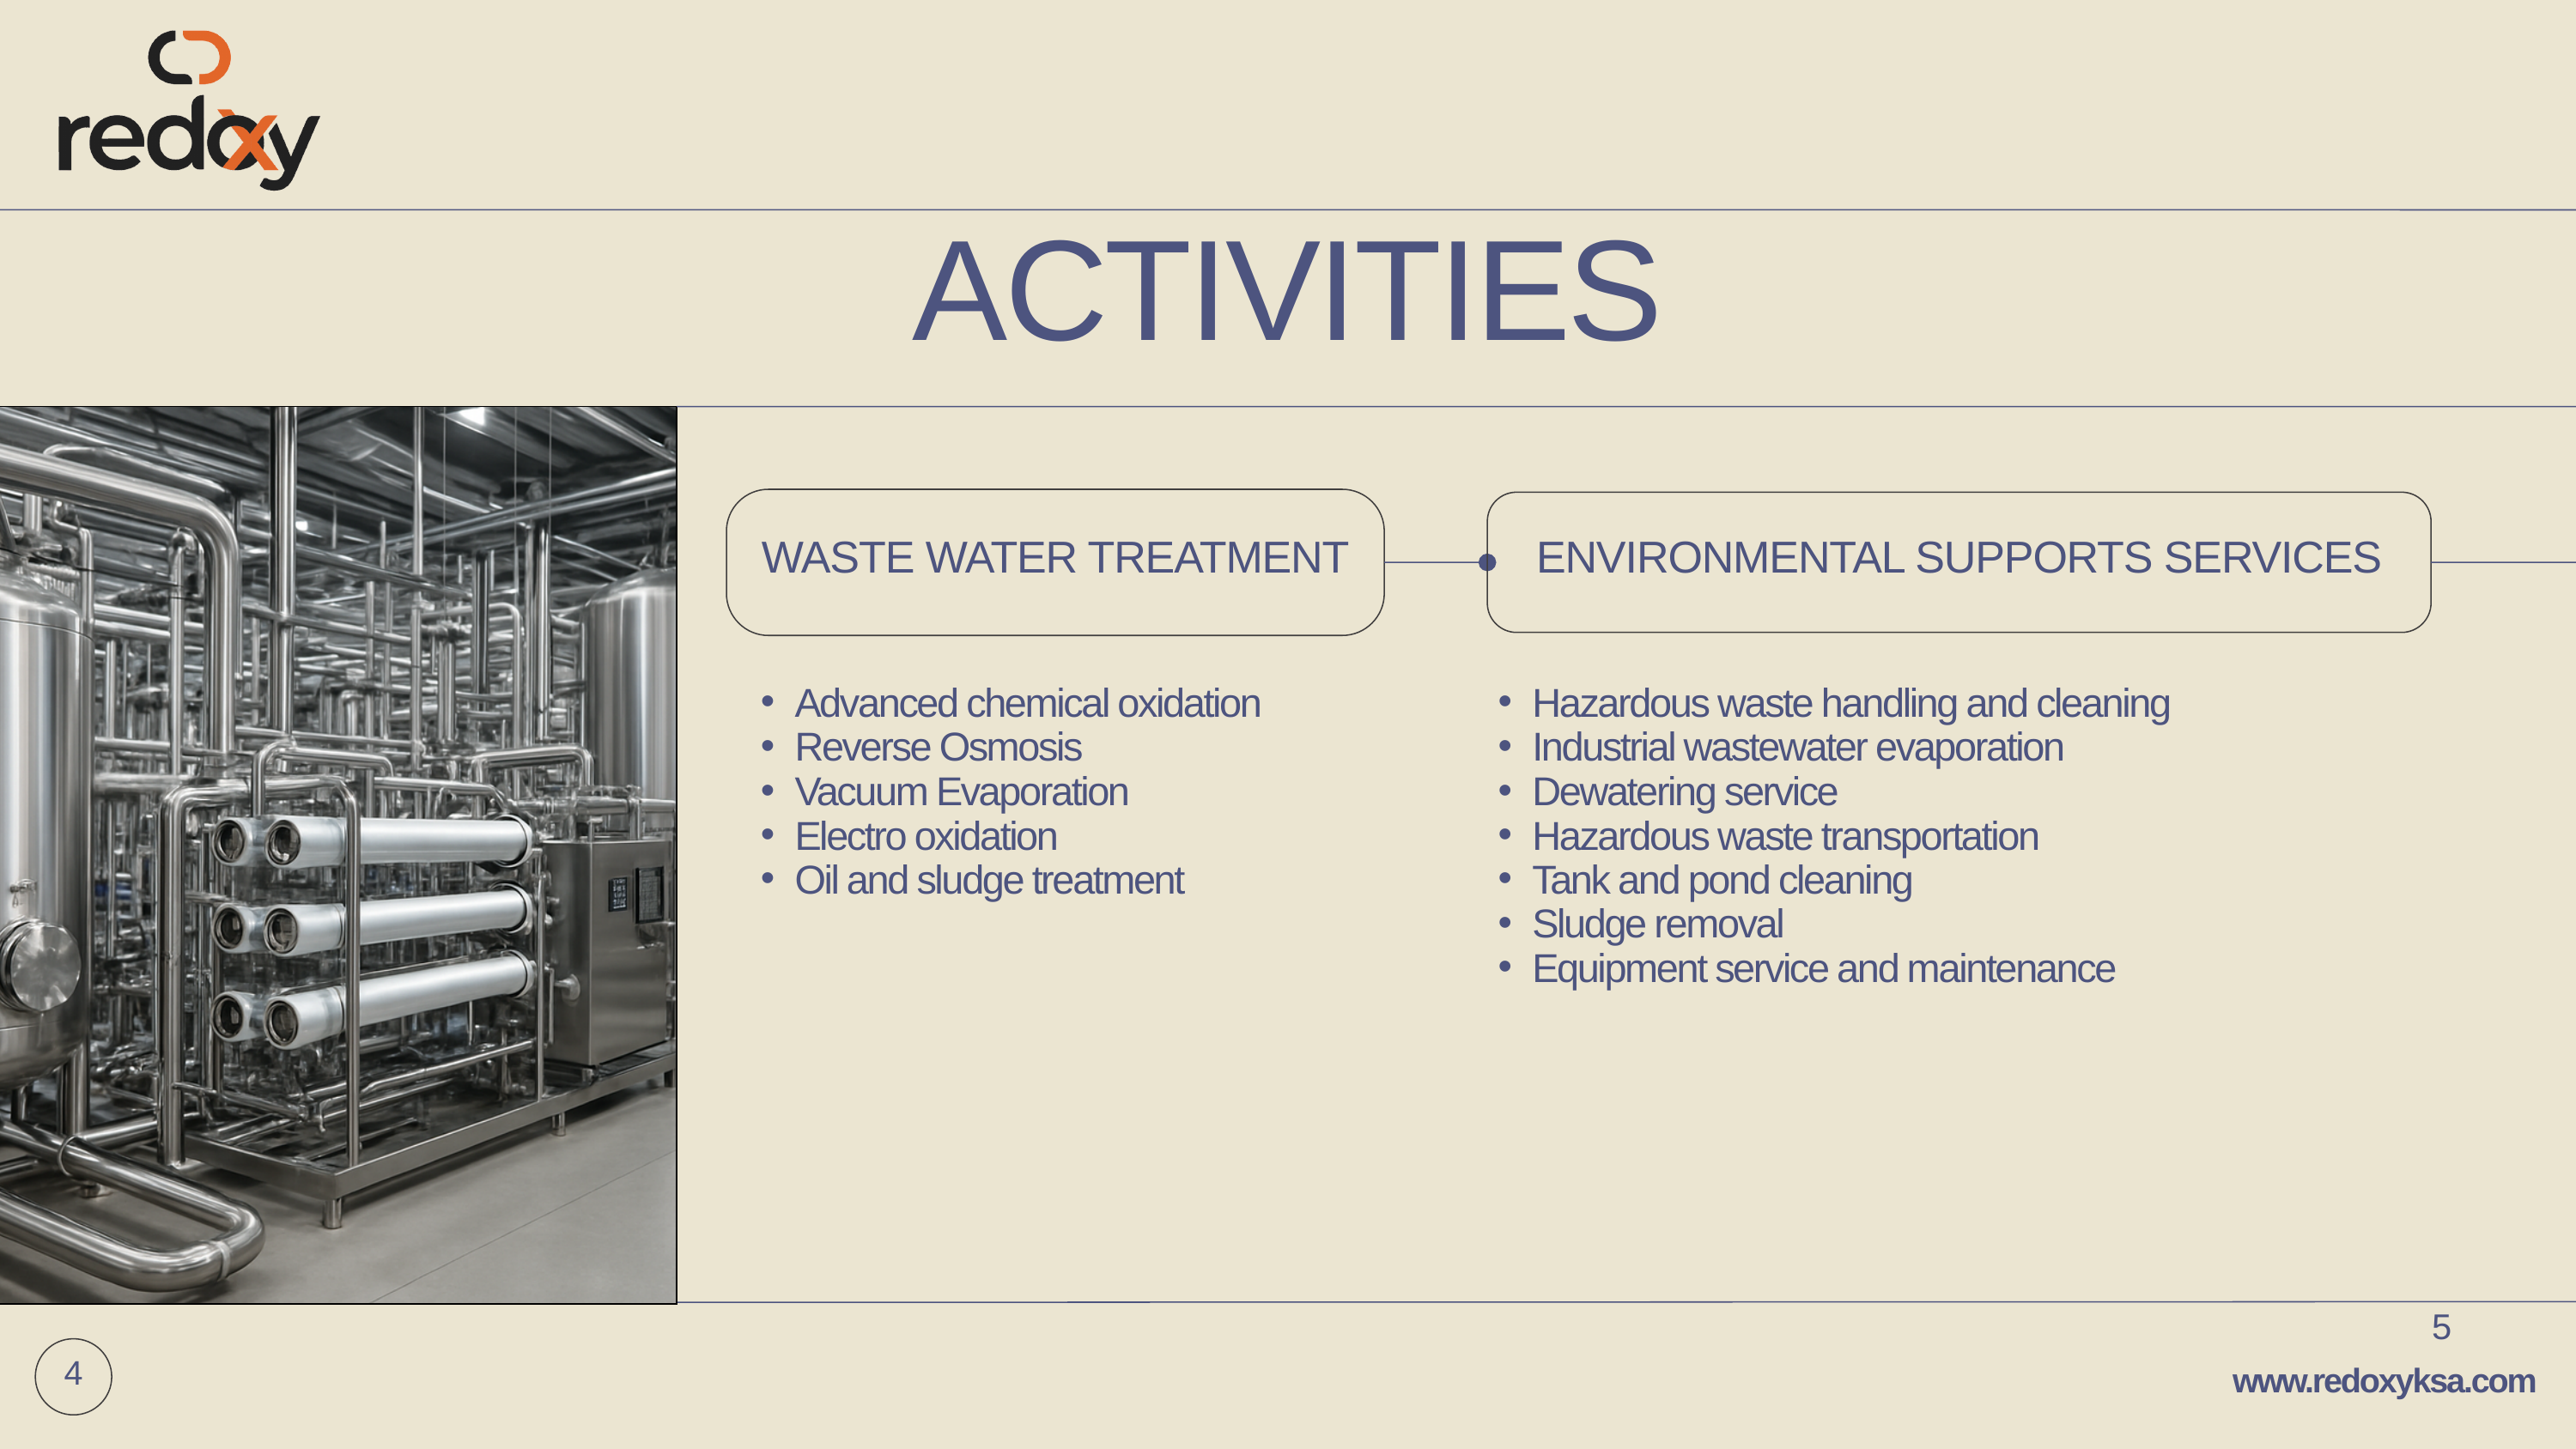

ACTIVITIES

WASTE WATER TREATMENT

ENVIRONMENTAL SUPPORTS SERVICES

Advanced chemical oxidation
Reverse Osmosis
Vacuum Evaporation
Electro oxidation
Oil and sludge treatment
Hazardous waste handling and cleaning
Industrial wastewater evaporation
Dewatering service
Hazardous waste transportation
Tank and pond cleaning
Sludge removal
Equipment service and maintenance
5

www.redoxyksa.com

4